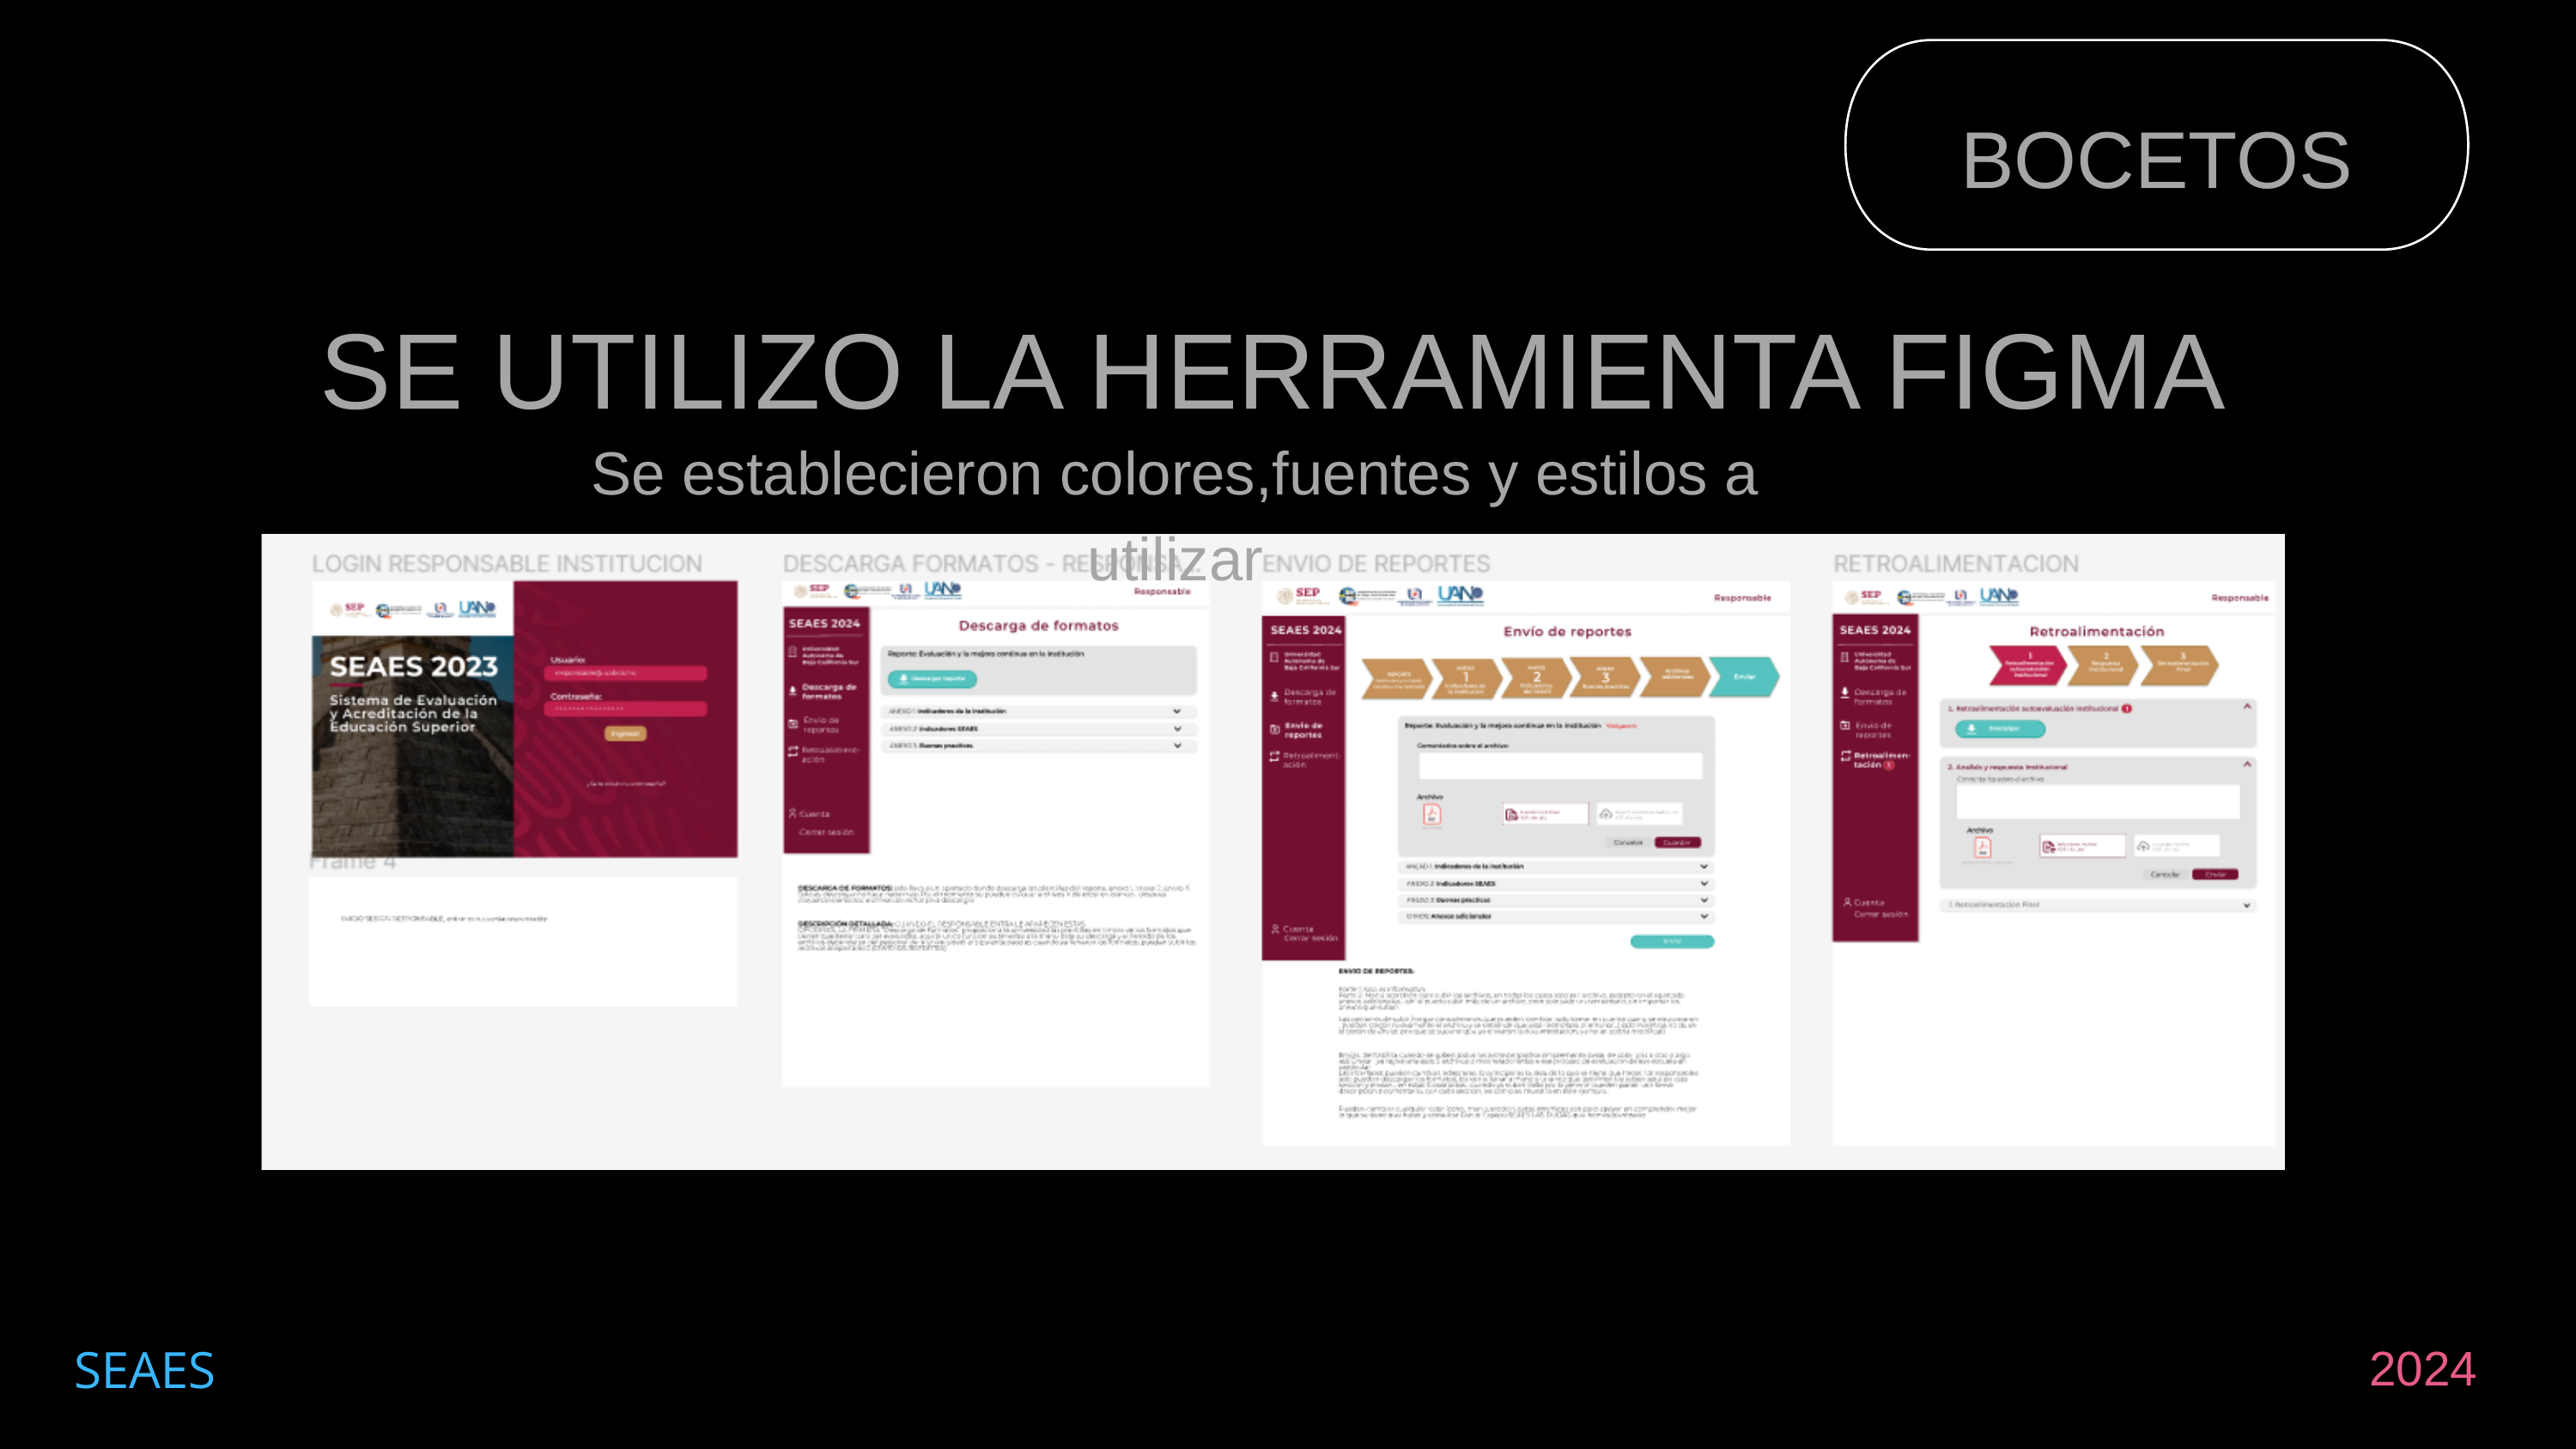

BOCETOS
SE UTILIZO LA HERRAMIENTA FIGMA
Se establecieron colores,fuentes y estilos a utilizar

SEAES
2024